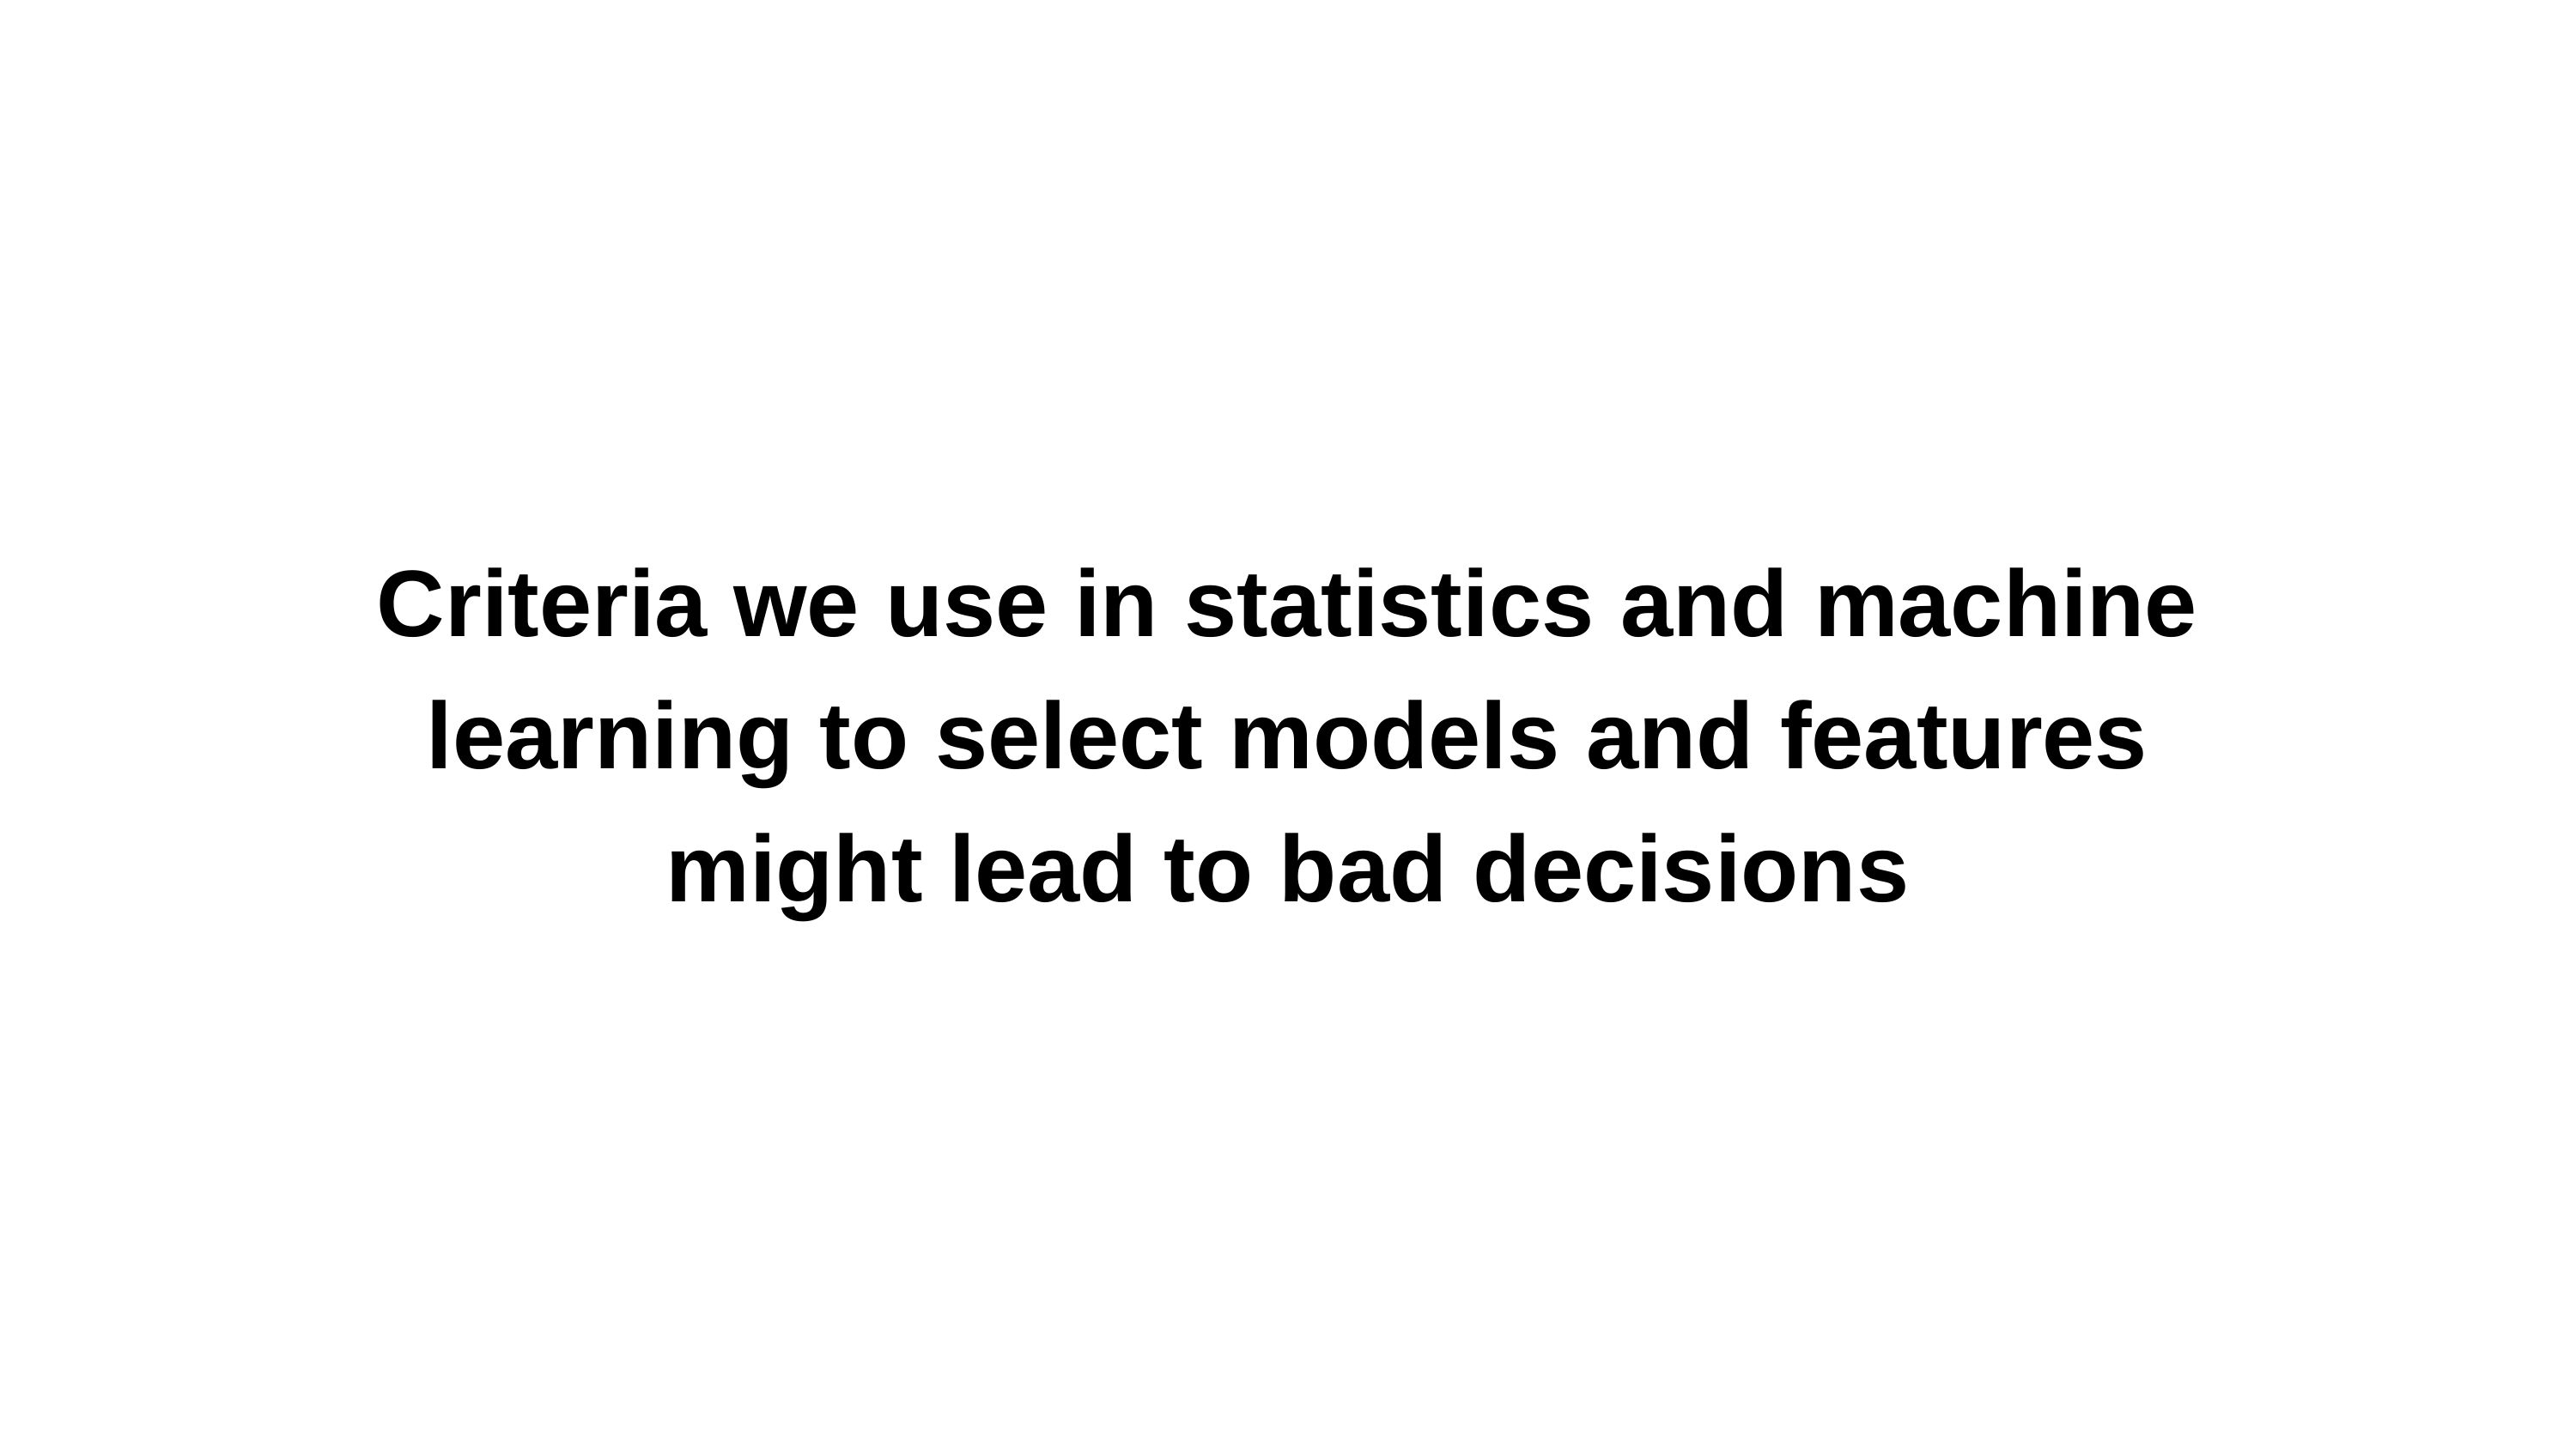

Criteria we use in statistics and machine learning to select models and features might lead to bad decisions